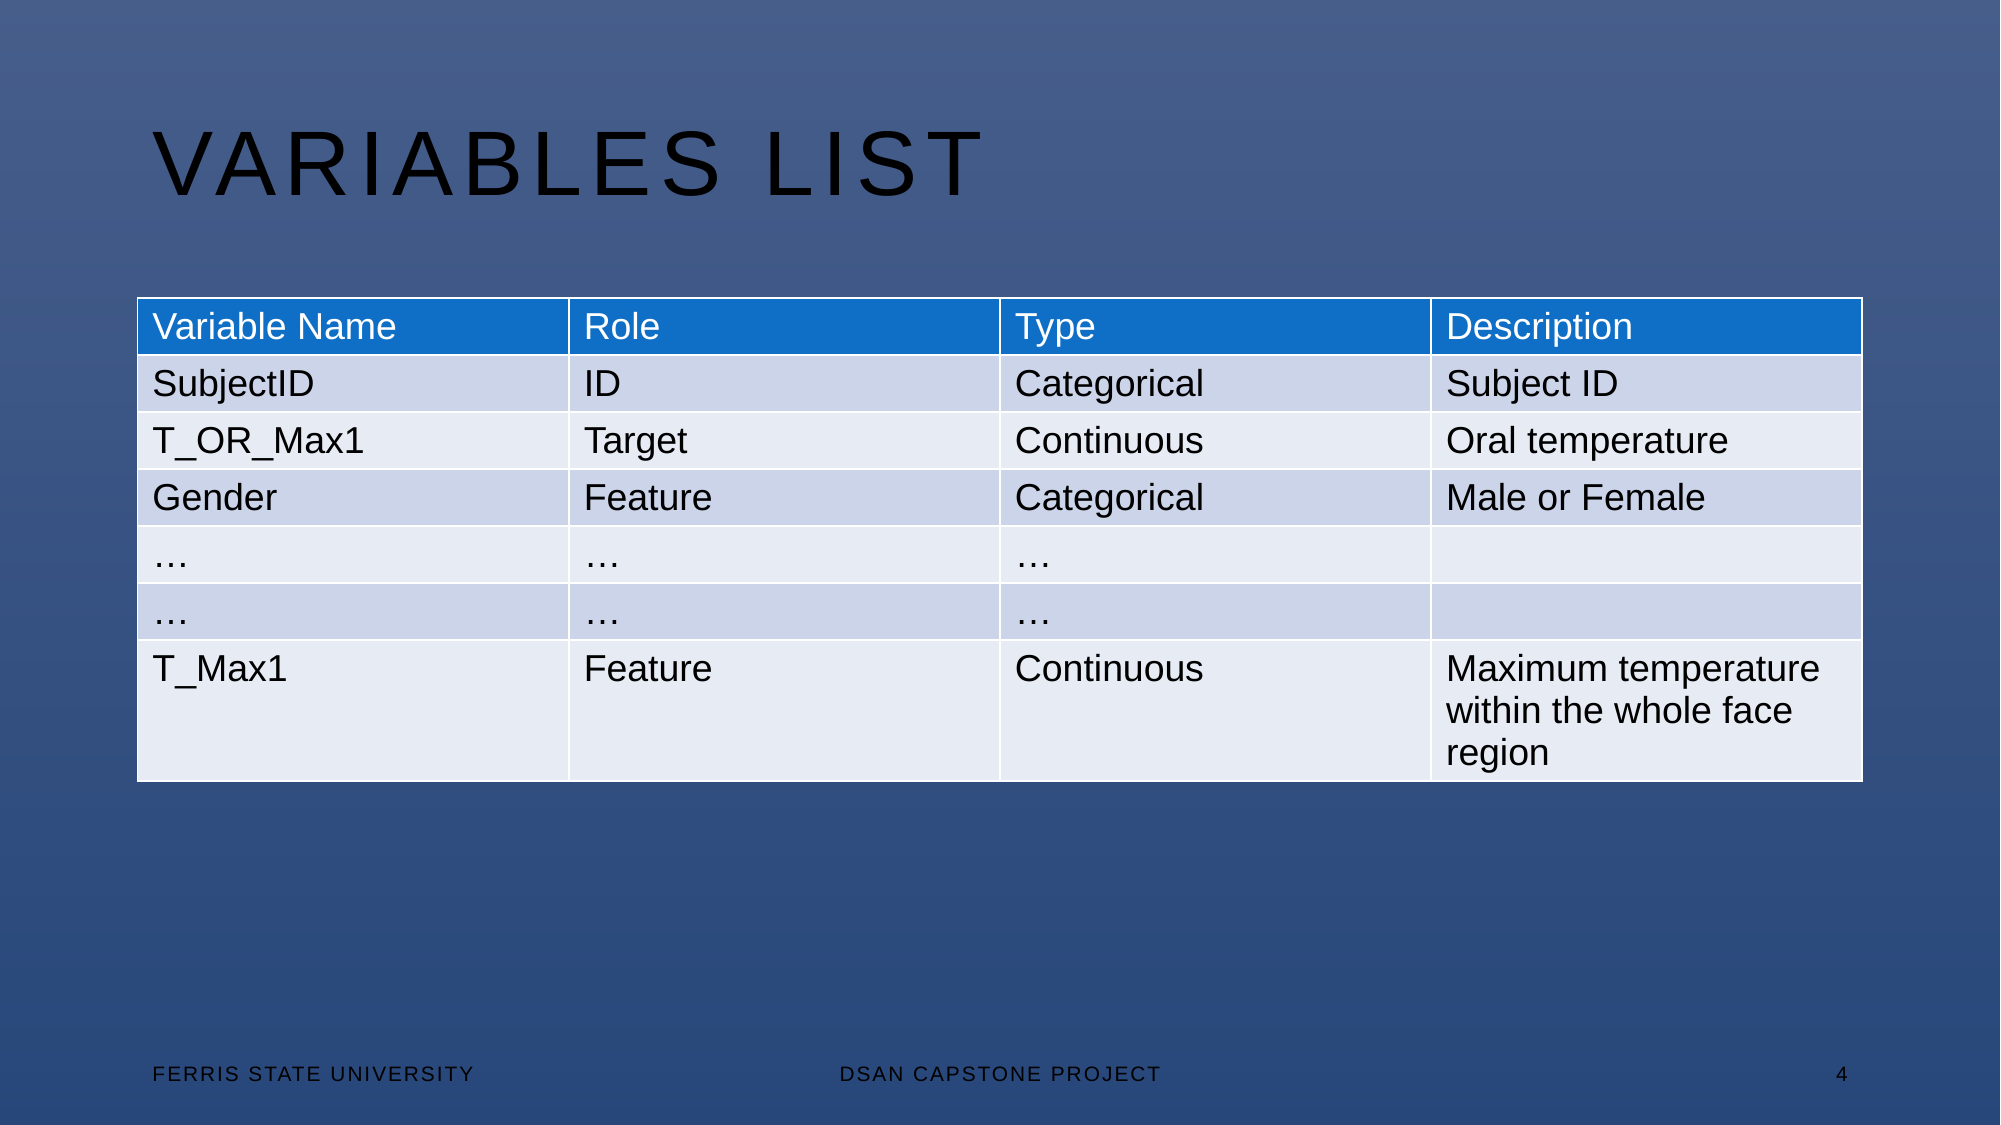

# Variables list
| Variable Name | Role | Type | Description |
| --- | --- | --- | --- |
| SubjectID | ID | Categorical | Subject ID |
| T\_OR\_Max1 | Target | Continuous | Oral temperature |
| Gender | Feature | Categorical | Male or Female |
| … | … | … |  |
| … | … | … |  |
| T\_Max1 | Feature | Continuous | Maximum temperature within the whole face region |
FERRIS STATE UNIVERSITY
DSAN Capstone Project
4